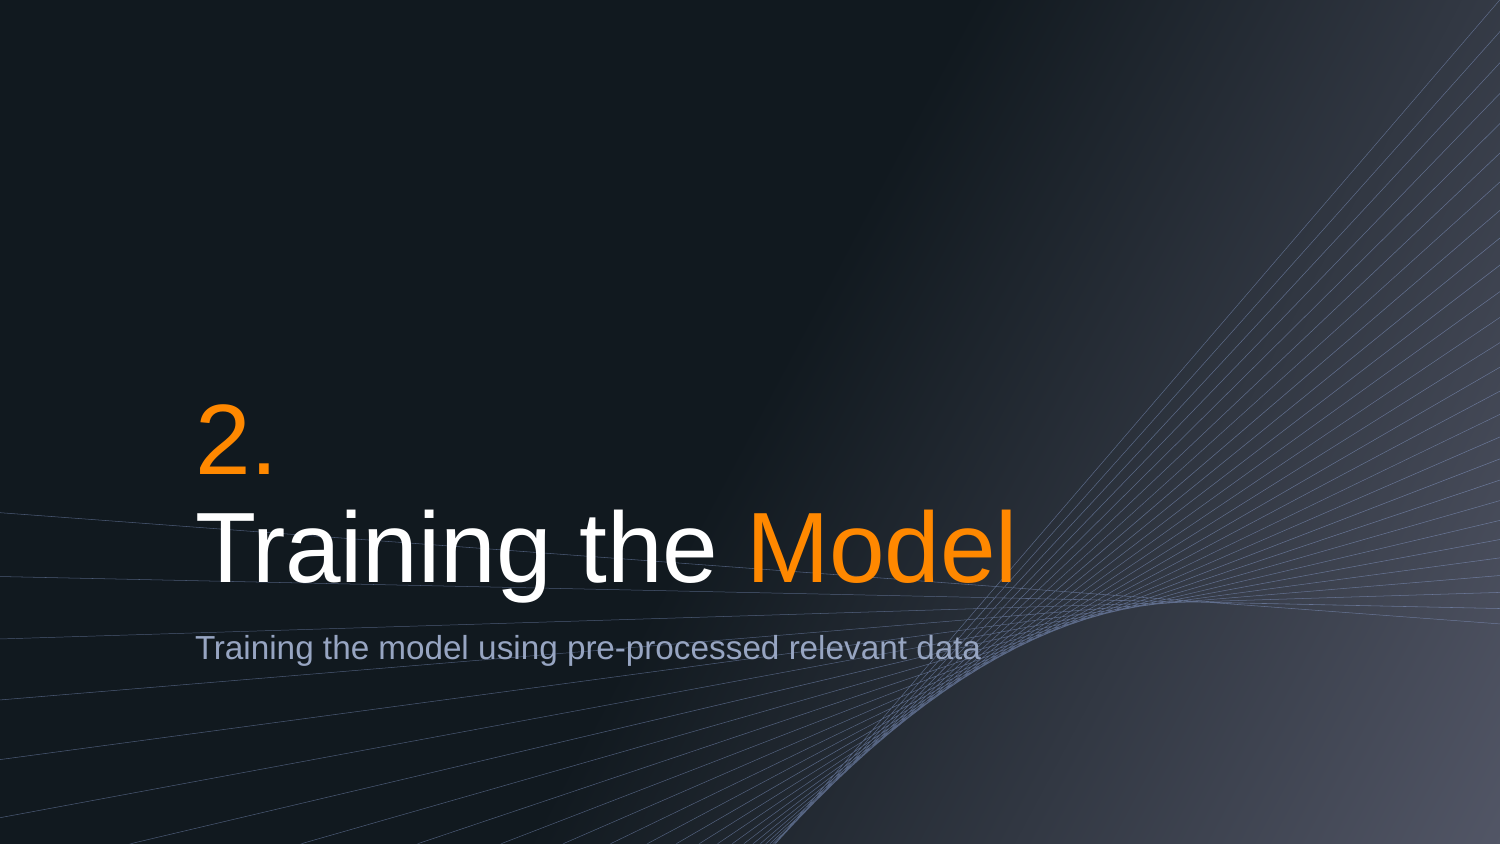

# 2.
Training the Model
Training the model using pre-processed relevant data